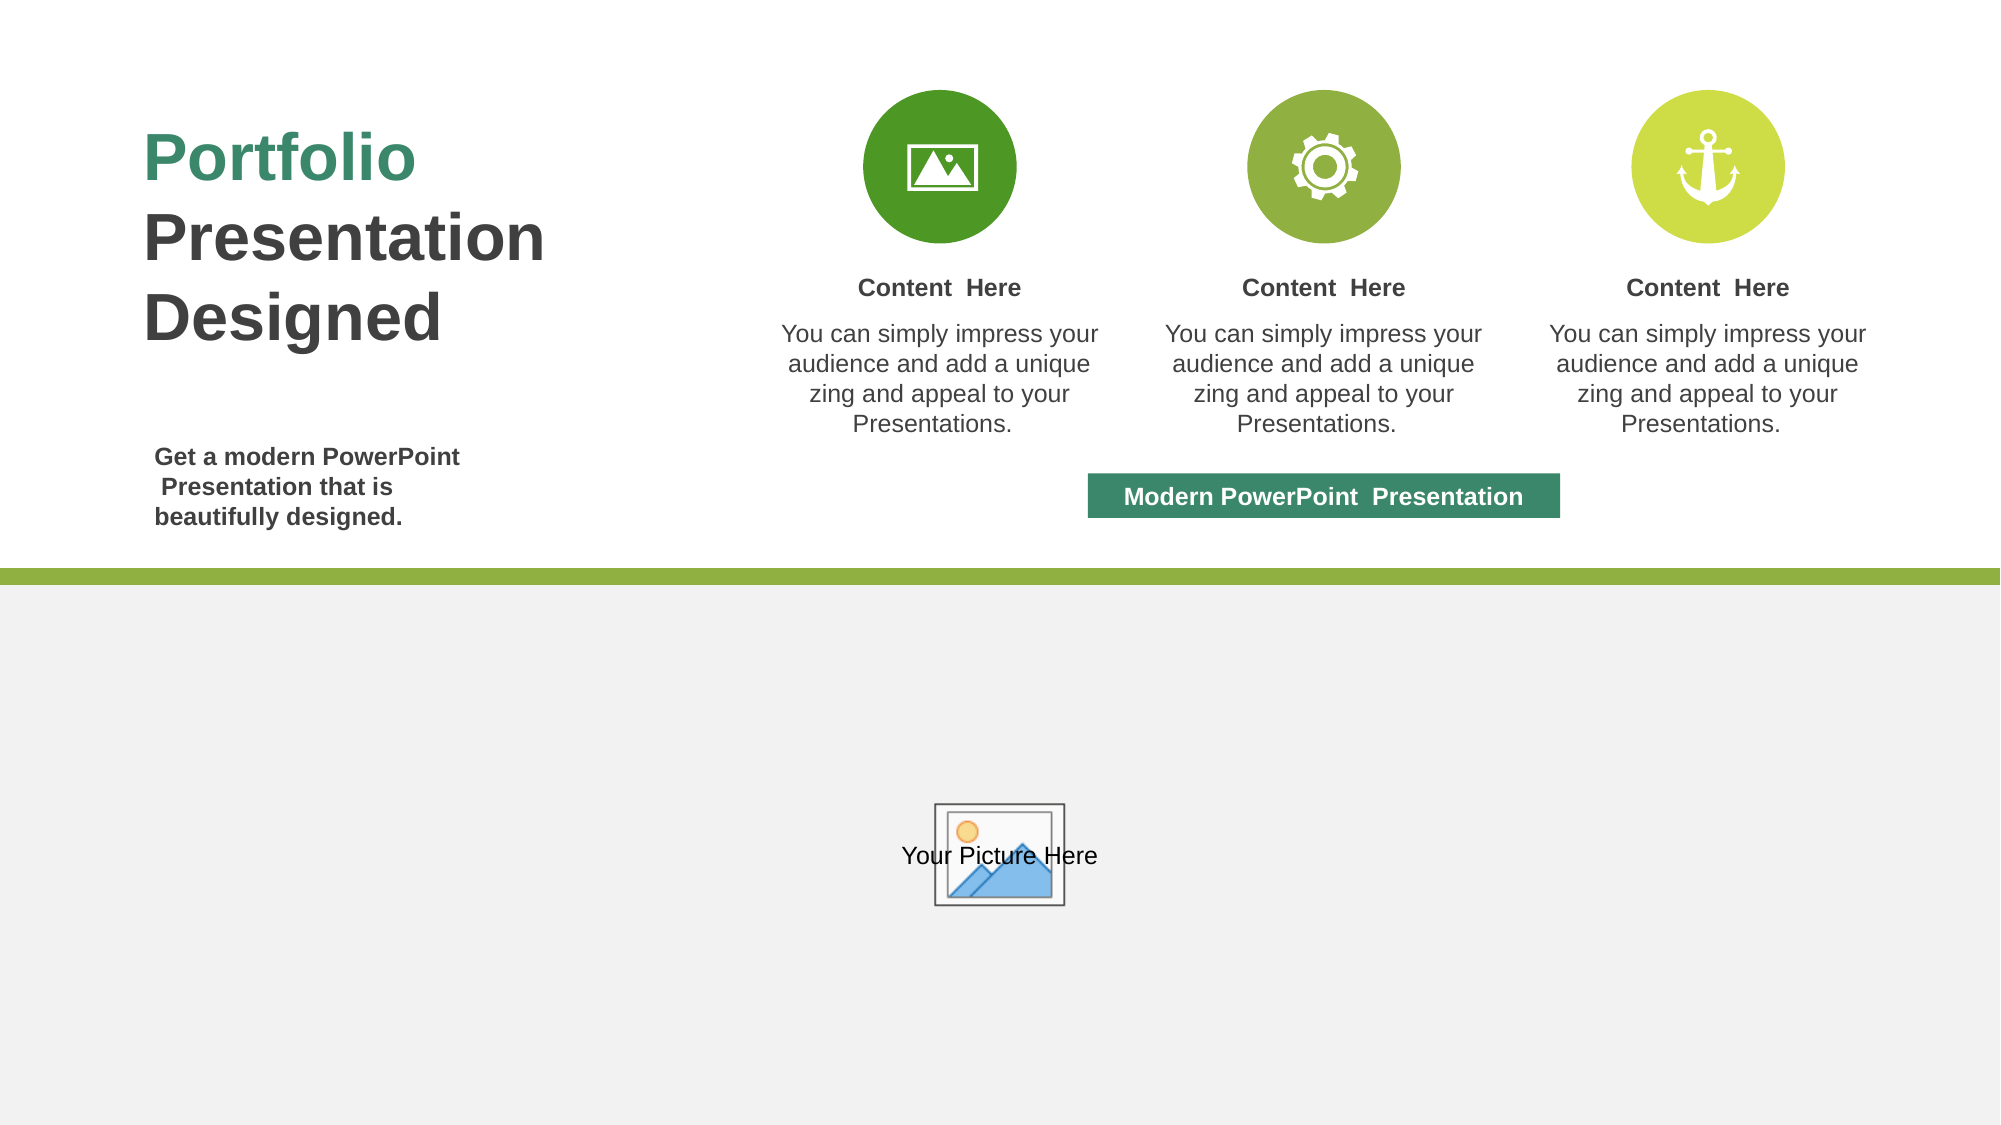

Portfolio
Presentation Designed

Content  Here
You can simply impress your audience and add a unique zing and appeal to your Presentations.
Content  Here
You can simply impress your audience and add a unique zing and appeal to your Presentations.
Content  Here
You can simply impress your audience and add a unique zing and appeal to your Presentations.
Get a modern PowerPoint  Presentation that is beautifully designed.
Modern PowerPoint  Presentation